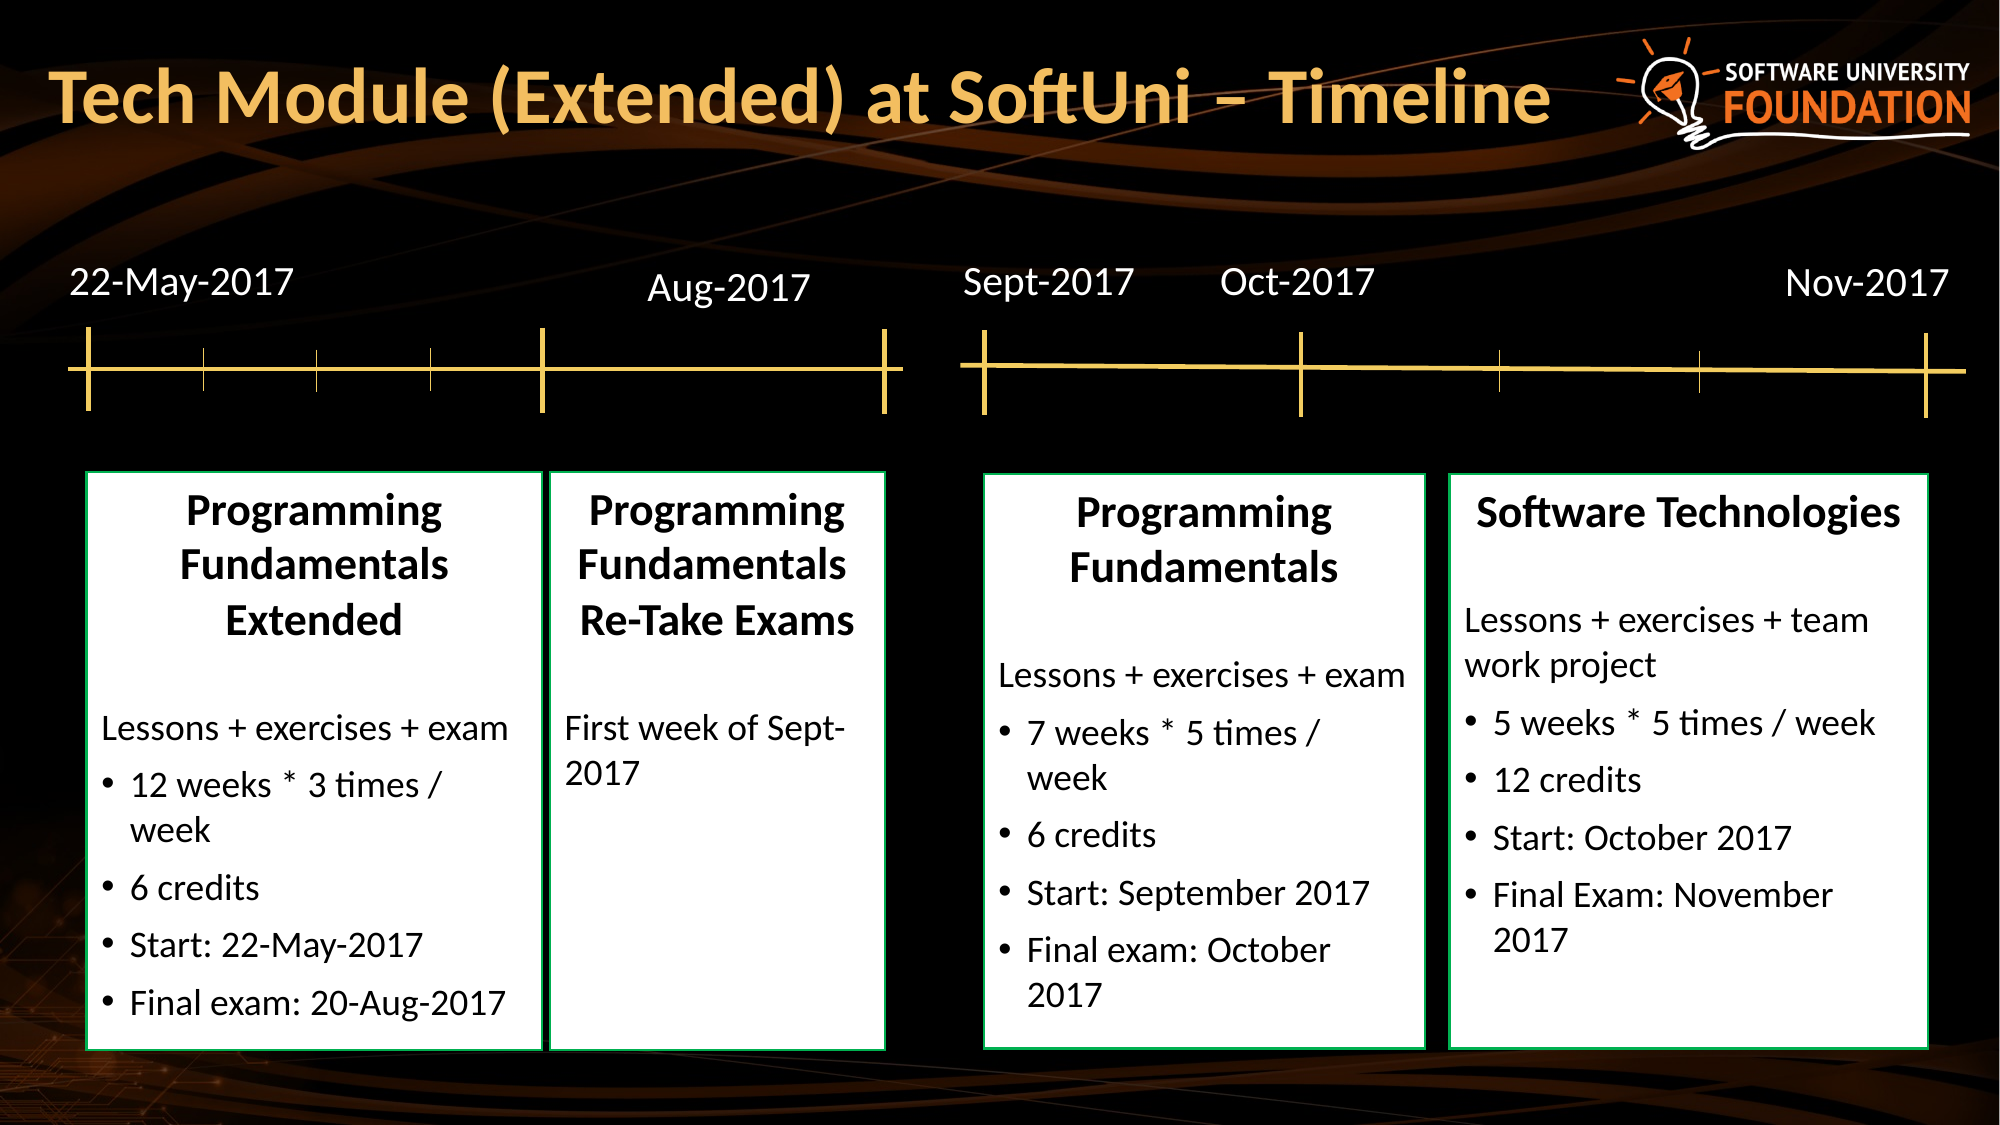

# Tech Module (Extended) at SoftUni – Timeline
22-May-2017
Sept-2017
Oct-2017
Nov-2017
Aug-2017
Programming Fundamentals
Re-Take Exams

First week of Sept-2017
Programming Fundamentals Extended

Lessons + exercises + exam
12 weeks * 3 times / week
6 credits
Start: 22-May-2017
Final exam: 20-Aug-2017
Programming Fundamentals

Lessons + exercises + exam
7 weeks * 5 times / week
6 credits
Start: September 2017
Final exam: October 2017
Software Technologies

Lessons + exercises + team work project
5 weeks * 5 times / week
12 credits
Start: October 2017
Final Exam: November 2017